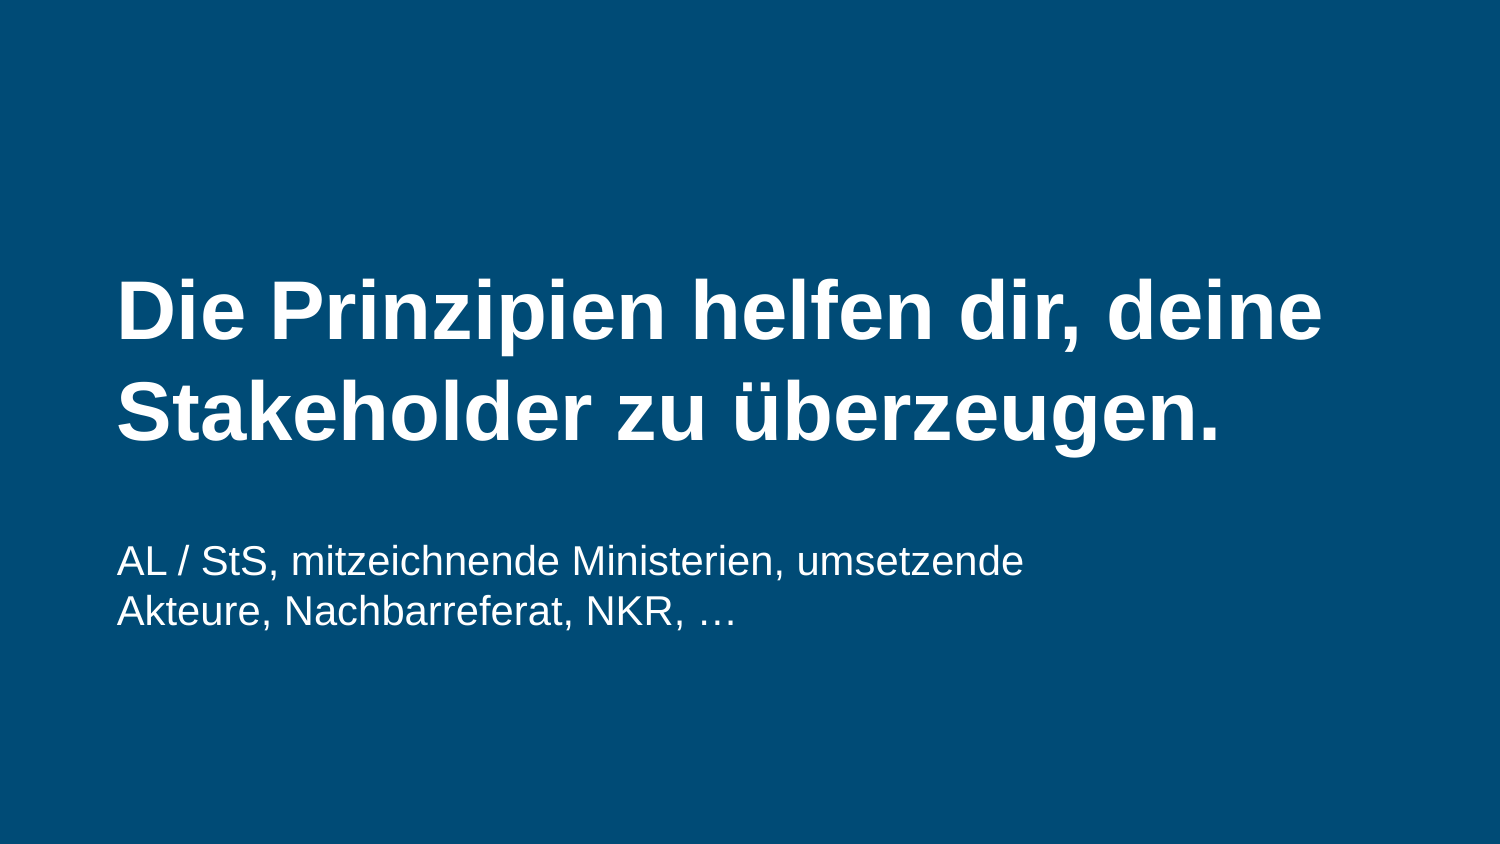

Die Prinzipien helfen dir, deine Stakeholder zu überzeugen.
Digitaltaugliche Gesetze ermöglichen den einfachen und wirkungsorientierten Vollzug, unter Ausschöpfung der digitalen Möglichkeiten zum Nutzen aller Beteiligten.
AL / StS, mitzeichnende Ministerien, umsetzende Akteure, Nachbarreferat, NKR, …